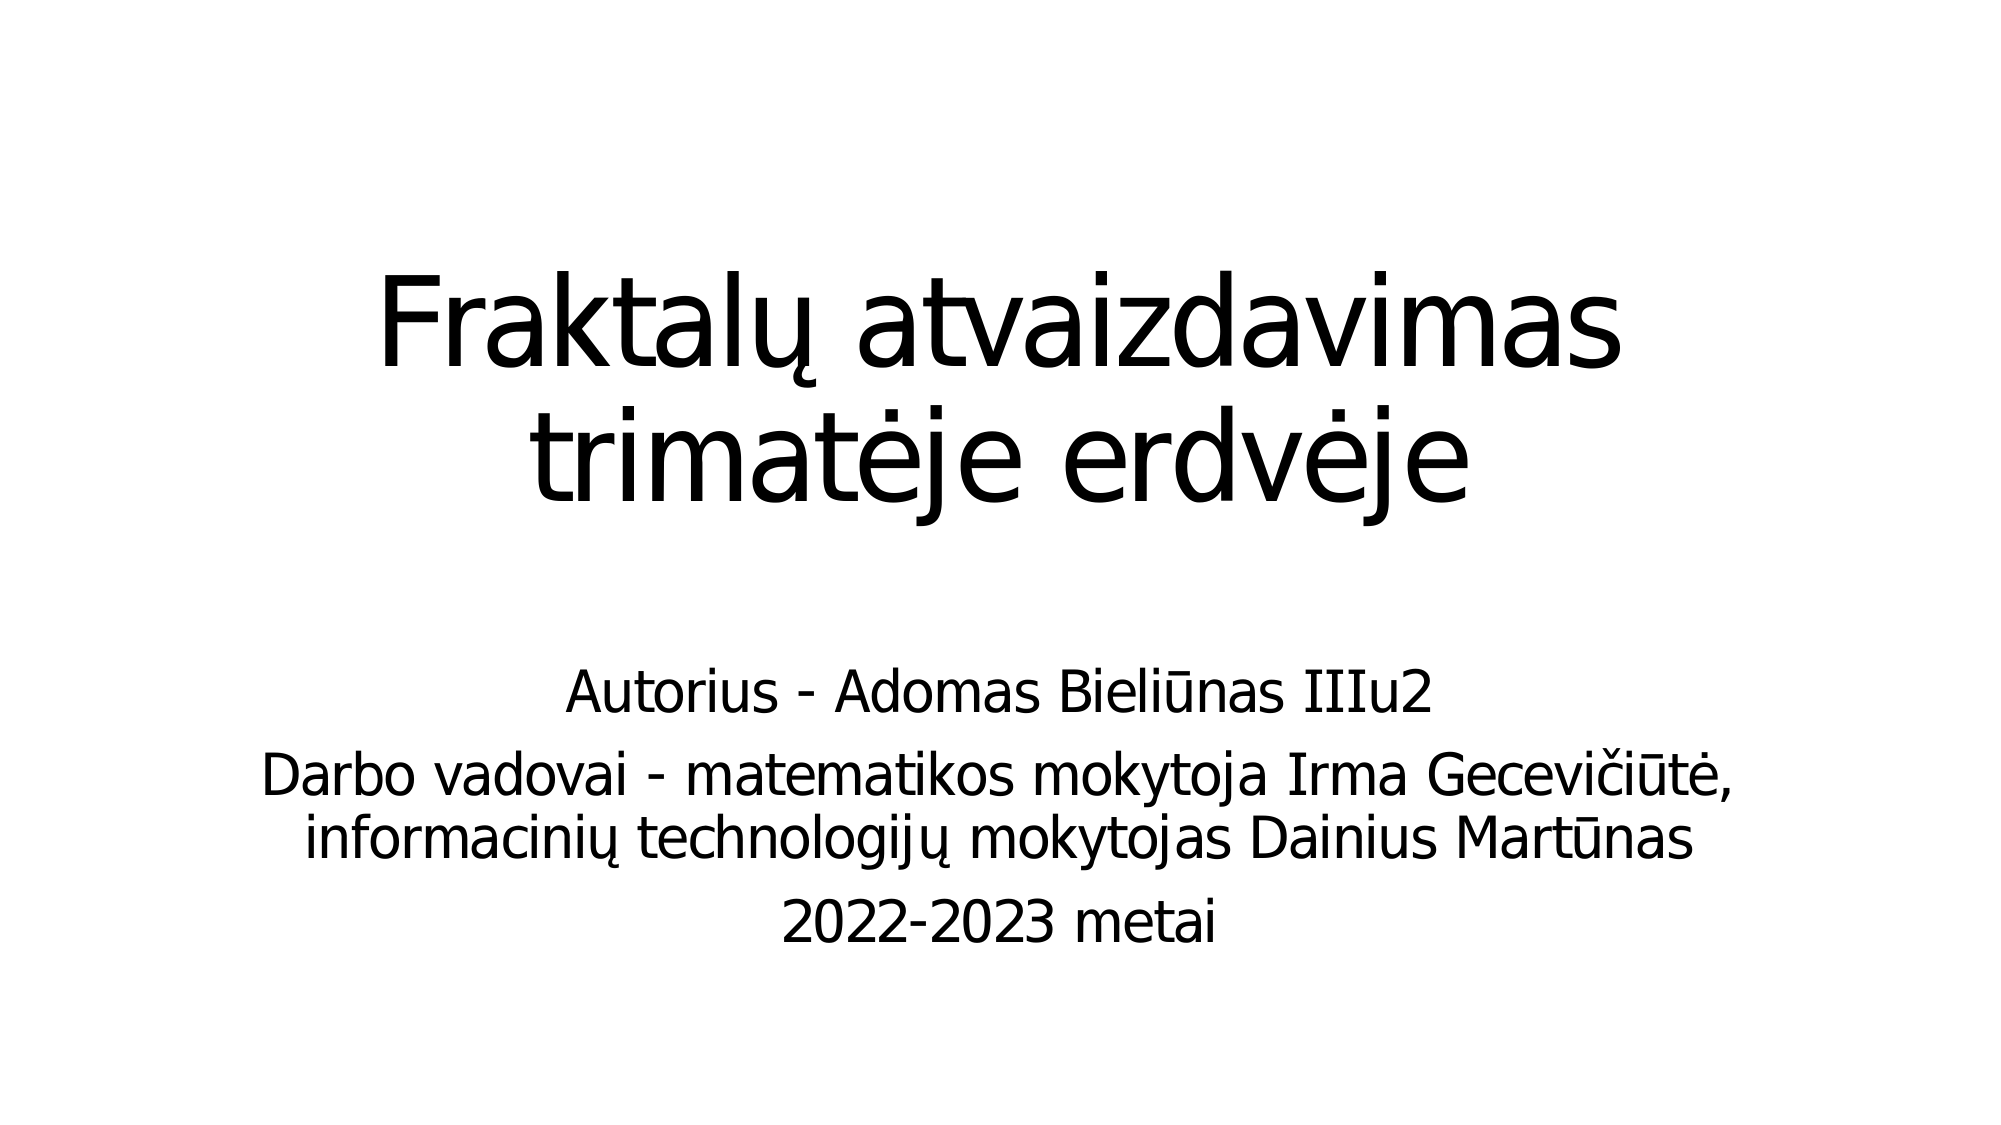

# Fraktalų atvaizdavimas trimatėje erdvėje
Autorius - Adomas Bieliūnas IIIu2
Darbo vadovai - matematikos mokytoja Irma Gecevičiūtė, informacinių technologijų mokytojas Dainius Martūnas
2022-2023 metai